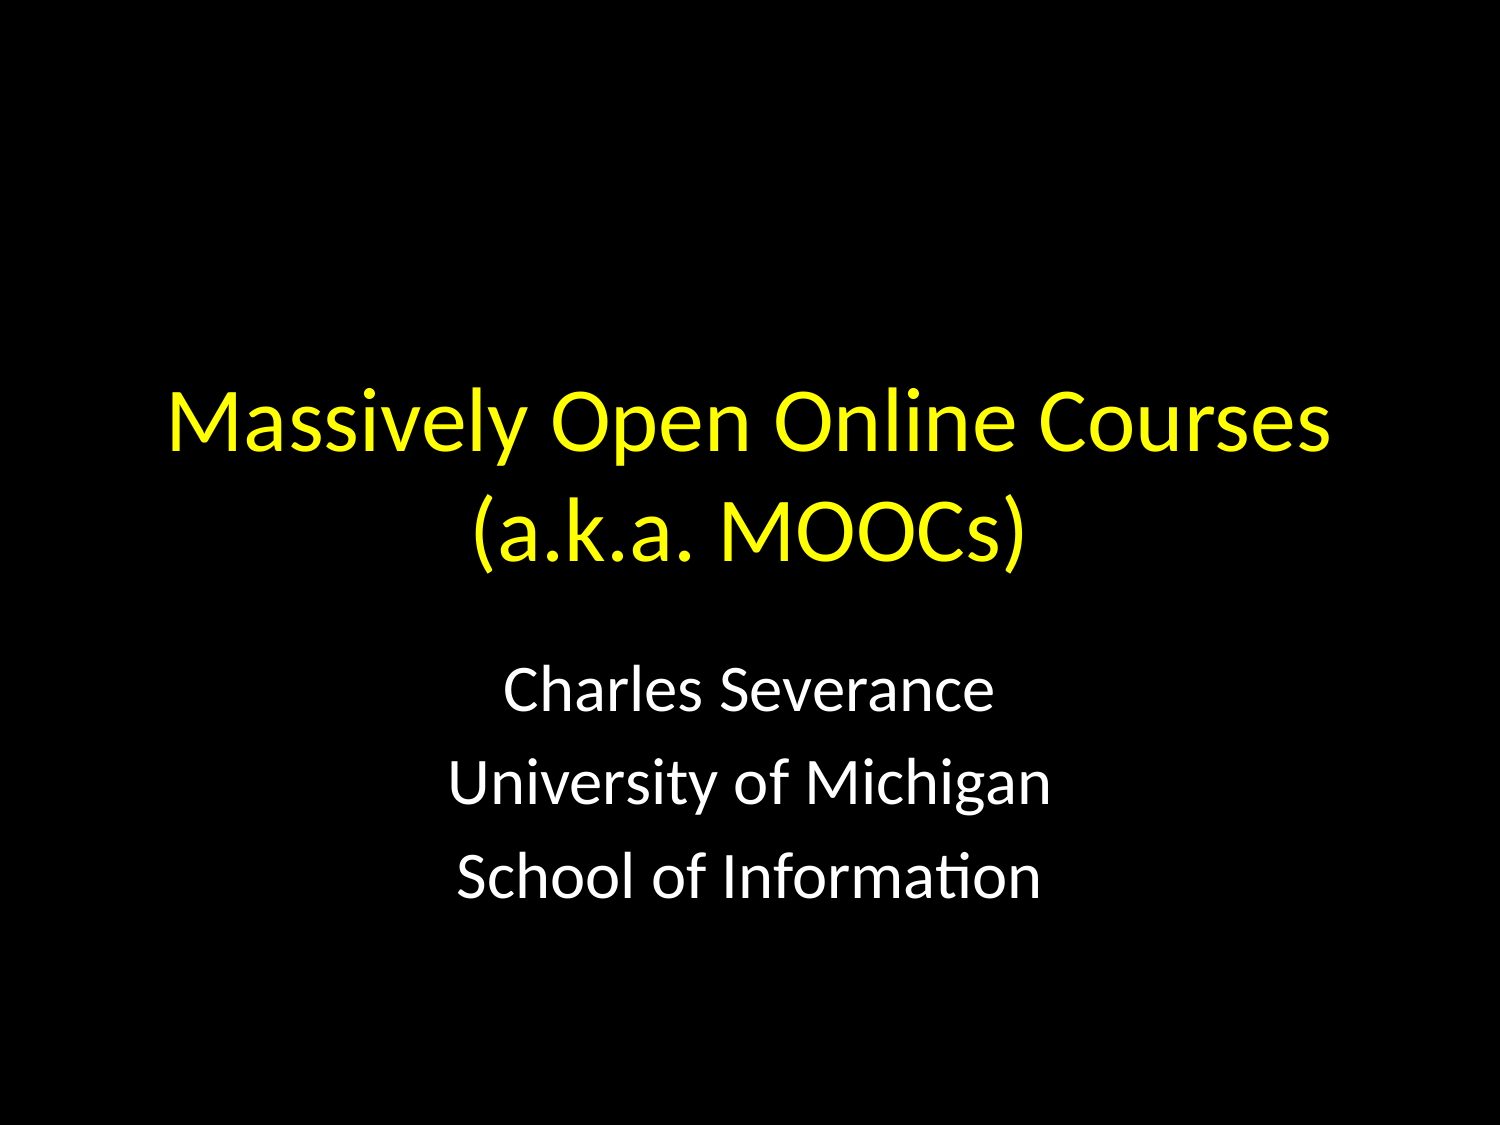

# Massively Open Online Courses (a.k.a. MOOCs)
Charles Severance
University of Michigan
School of Information